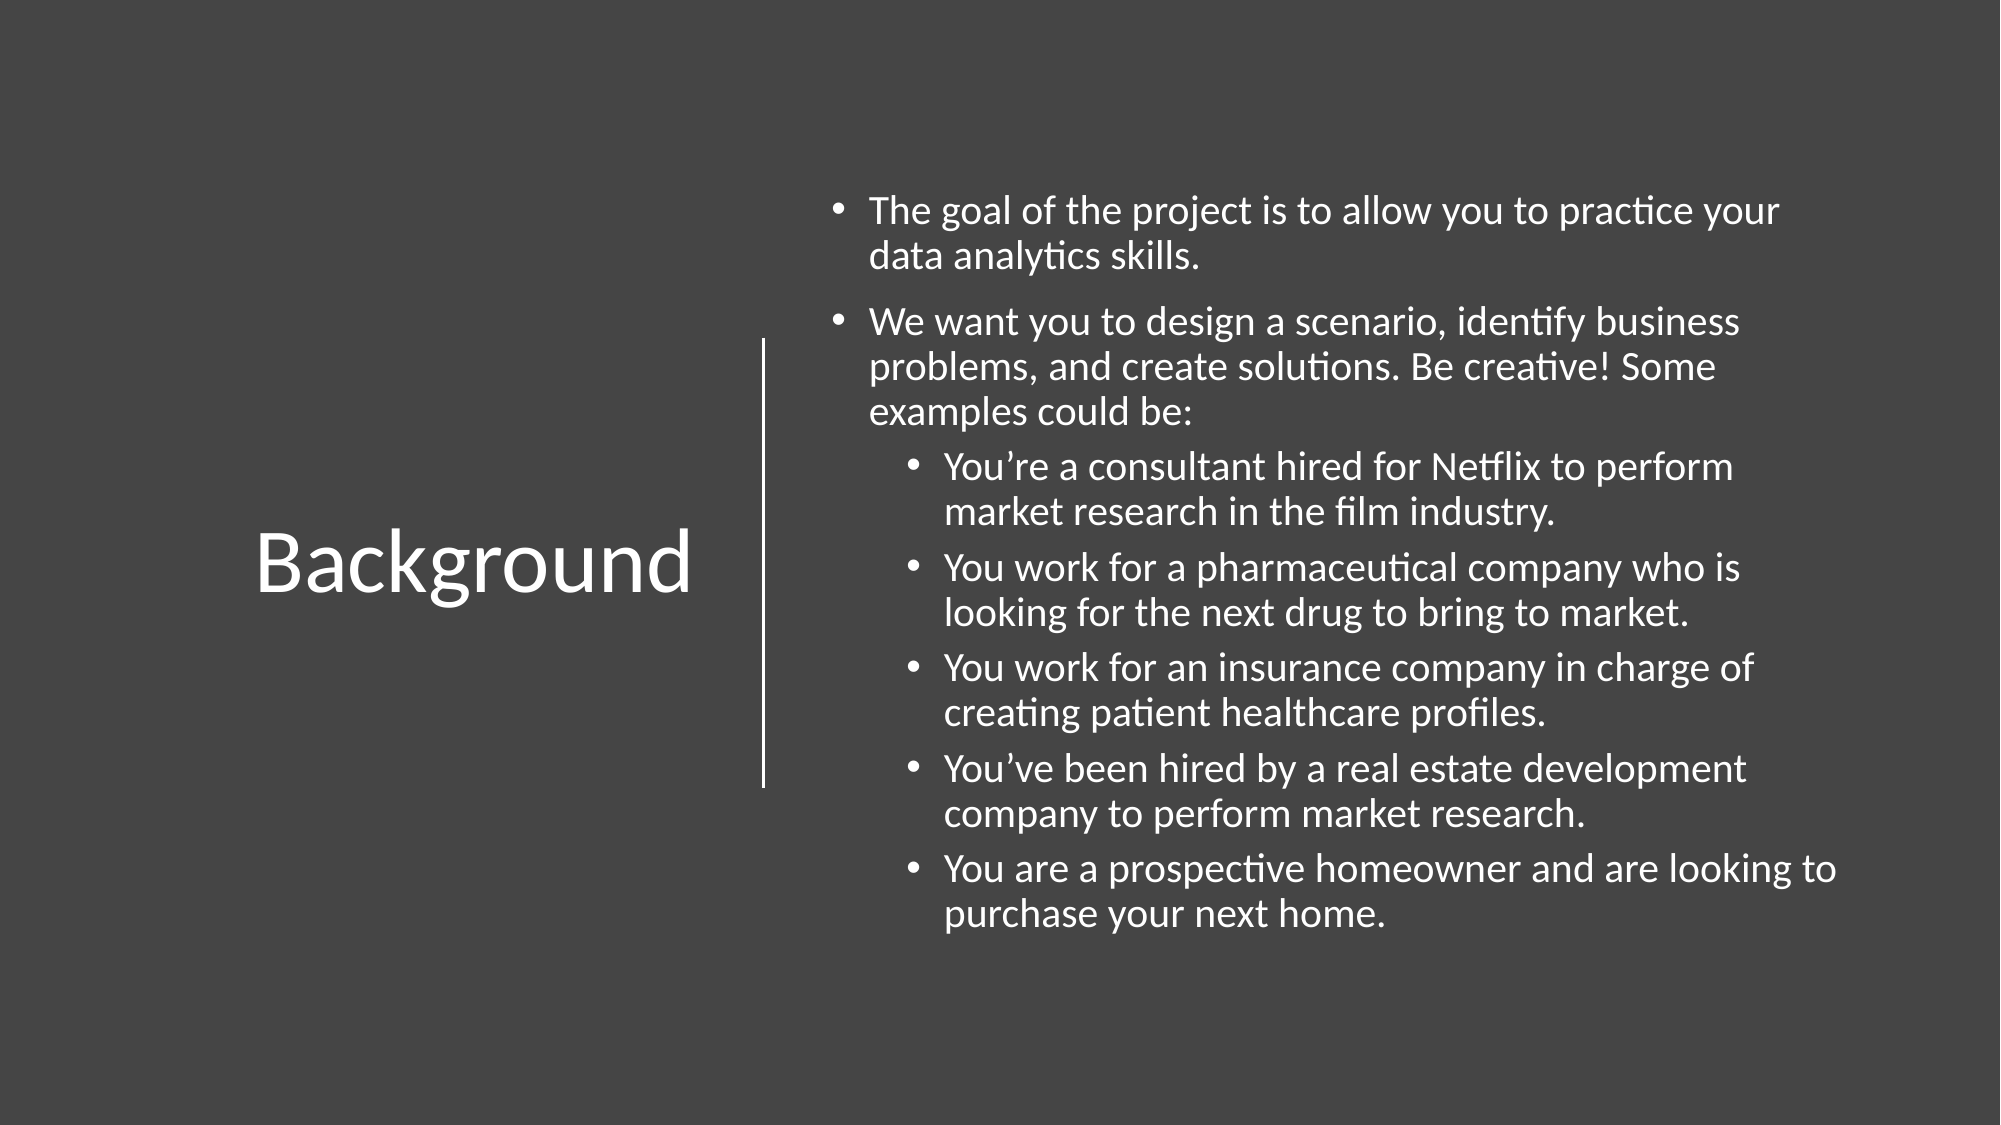

# Background
The goal of the project is to allow you to practice your data analytics skills.
We want you to design a scenario, identify business problems, and create solutions. Be creative! Some examples could be:
You’re a consultant hired for Netflix to perform market research in the film industry.
You work for a pharmaceutical company who is looking for the next drug to bring to market.
You work for an insurance company in charge of creating patient healthcare profiles.
You’ve been hired by a real estate development company to perform market research.
You are a prospective homeowner and are looking to purchase your next home.